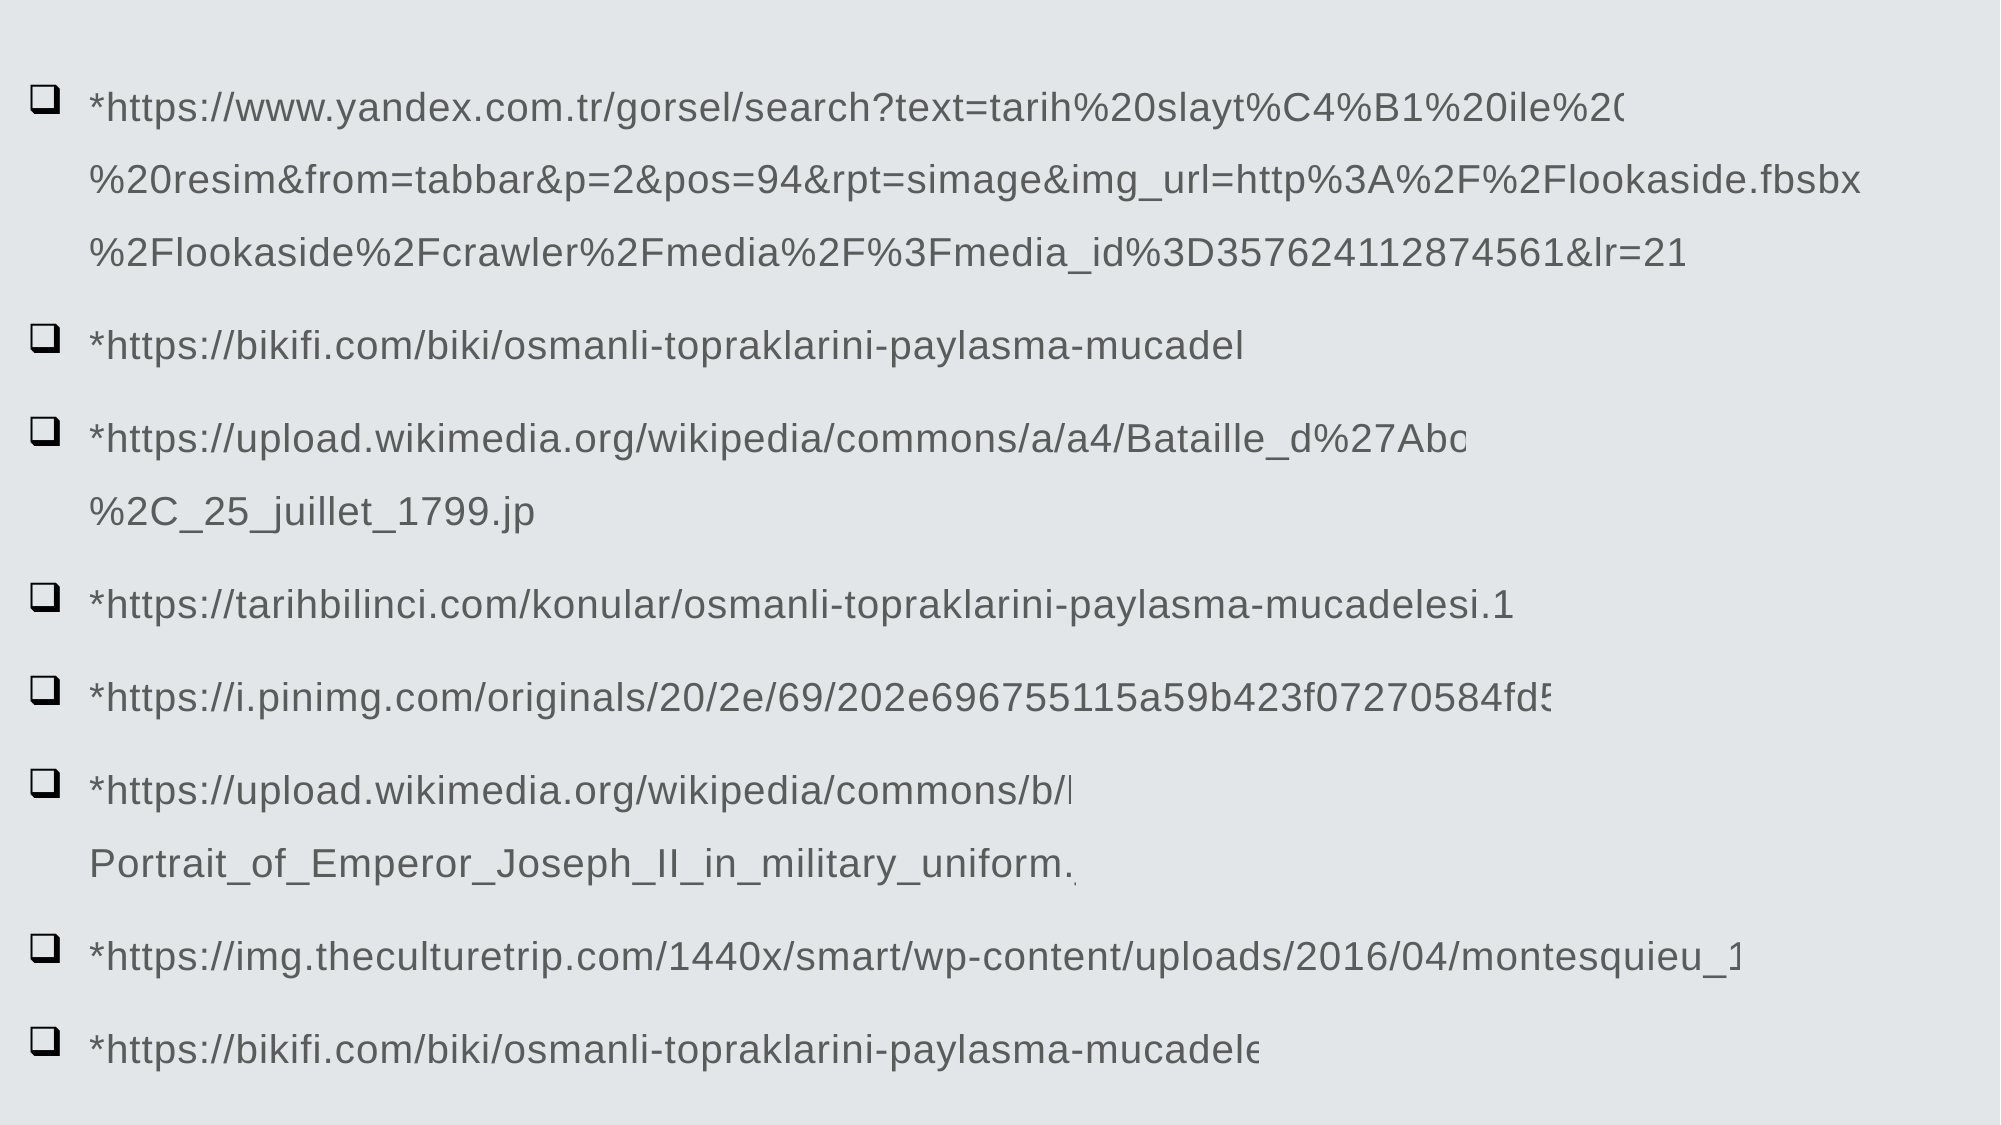

*https://www.yandex.com.tr/gorsel/search?text=tarih%20slayt%C4%B1%20ile%20ilgili%20resim&from=tabbar&p=2&pos=94&rpt=simage&img_url=http%3A%2F%2Flookaside.fbsbx.com%2Flookaside%2Fcrawler%2Fmedia%2F%3Fmedia_id%3D357624112874561&lr=21032
*https://bikifi.com/biki/osmanli-topraklarini-paylasma-mucadelesi/
*https://upload.wikimedia.org/wikipedia/commons/a/a4/Bataille_d%27Aboukir%2C_25_juillet_1799.jpg
*https://tarihbilinci.com/konular/osmanli-topraklarini-paylasma-mucadelesi.1667/
*https://i.pinimg.com/originals/20/2e/69/202e696755115a59b423f07270584fd5.jpg
*https://upload.wikimedia.org/wikipedia/commons/b/b0/Portrait_of_Emperor_Joseph_II_in_military_uniform.jpg
*https://img.theculturetrip.com/1440x/smart/wp-content/uploads/2016/04/montesquieu_1.png
*https://bikifi.com/biki/osmanli-topraklarini-paylasma-mucadelesi/*